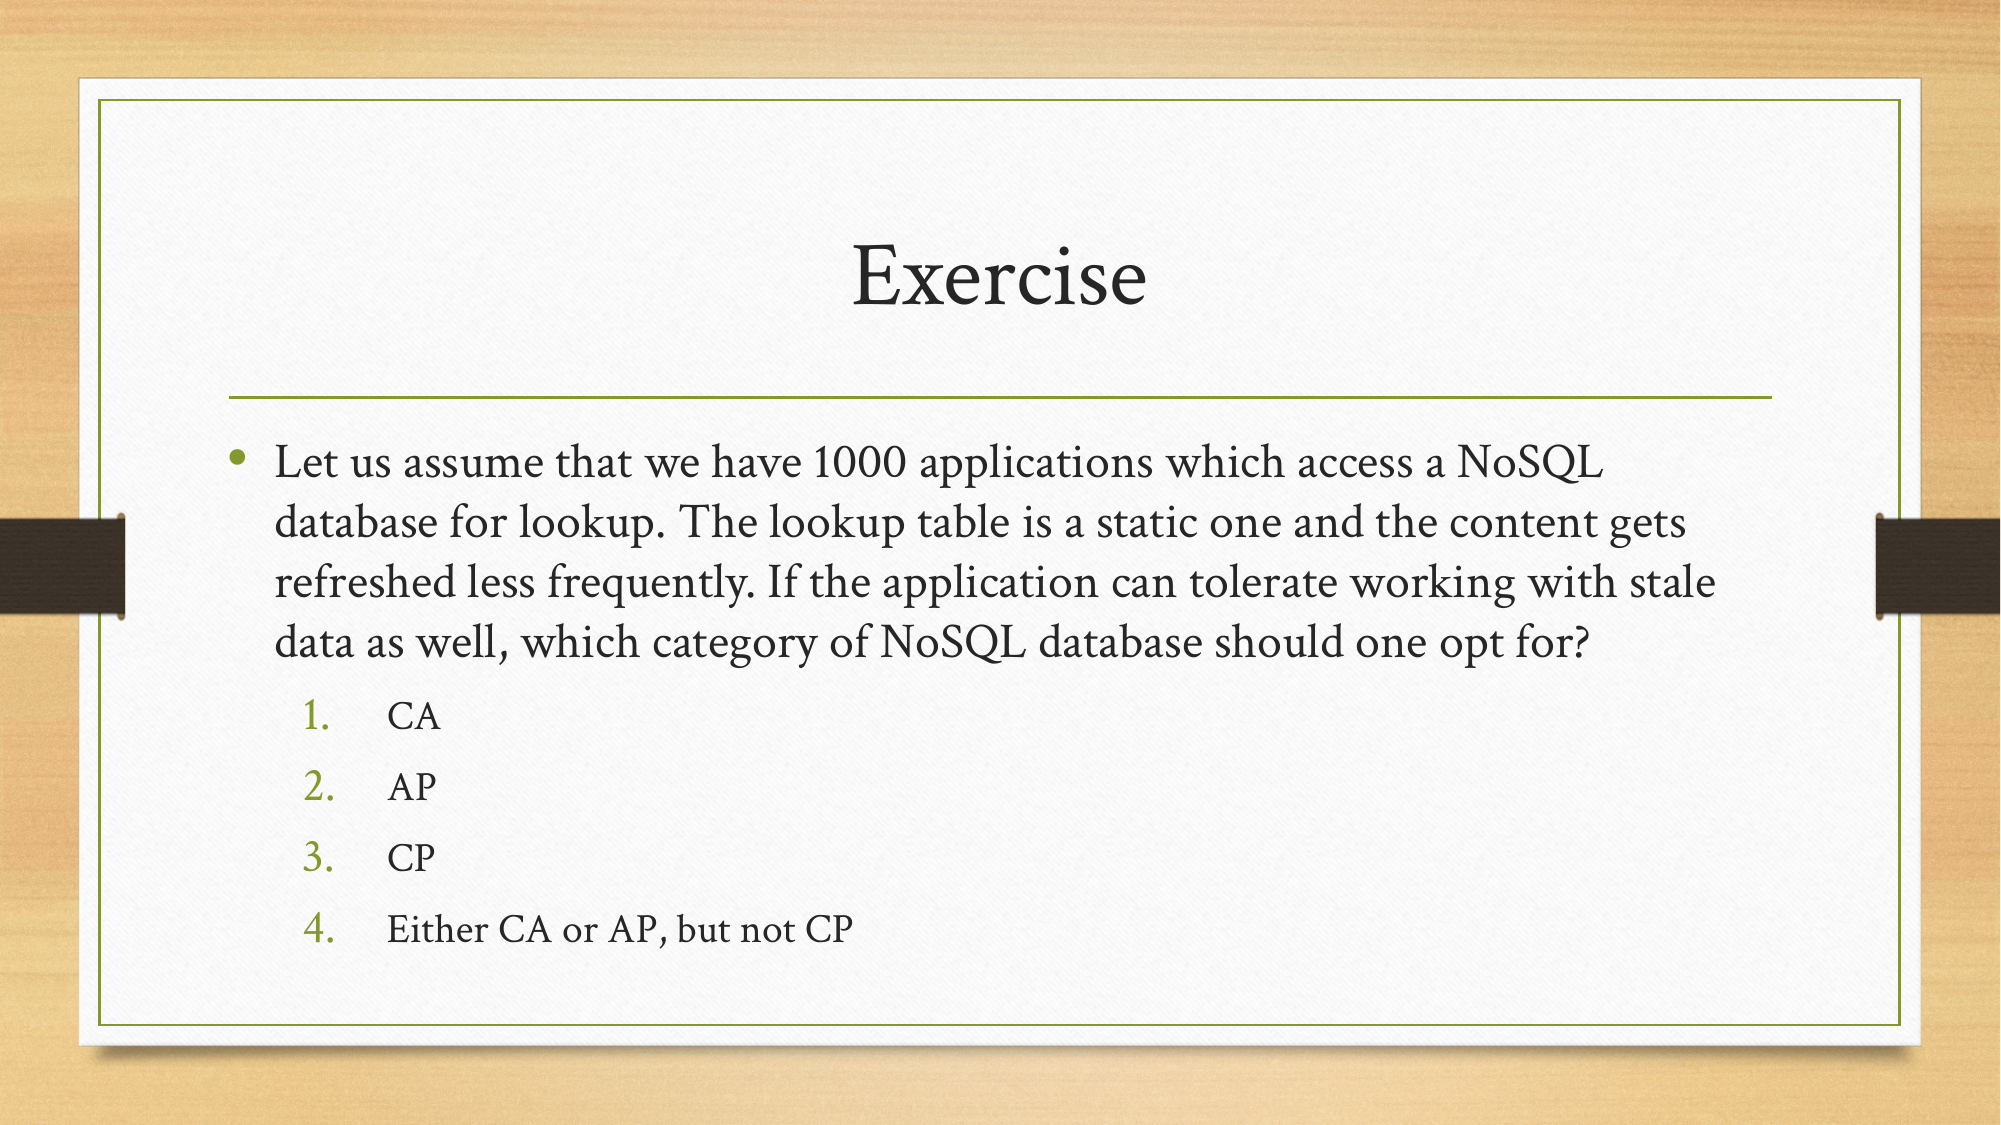

# Exercise
Let us assume that we have 1000 applications which access a NoSQL database for lookup. The lookup table is a static one and the content gets refreshed less frequently. If the application can tolerate working with stale data as well, which category of NoSQL database should one opt for?
CA
AP
CP
Either CA or AP, but not CP